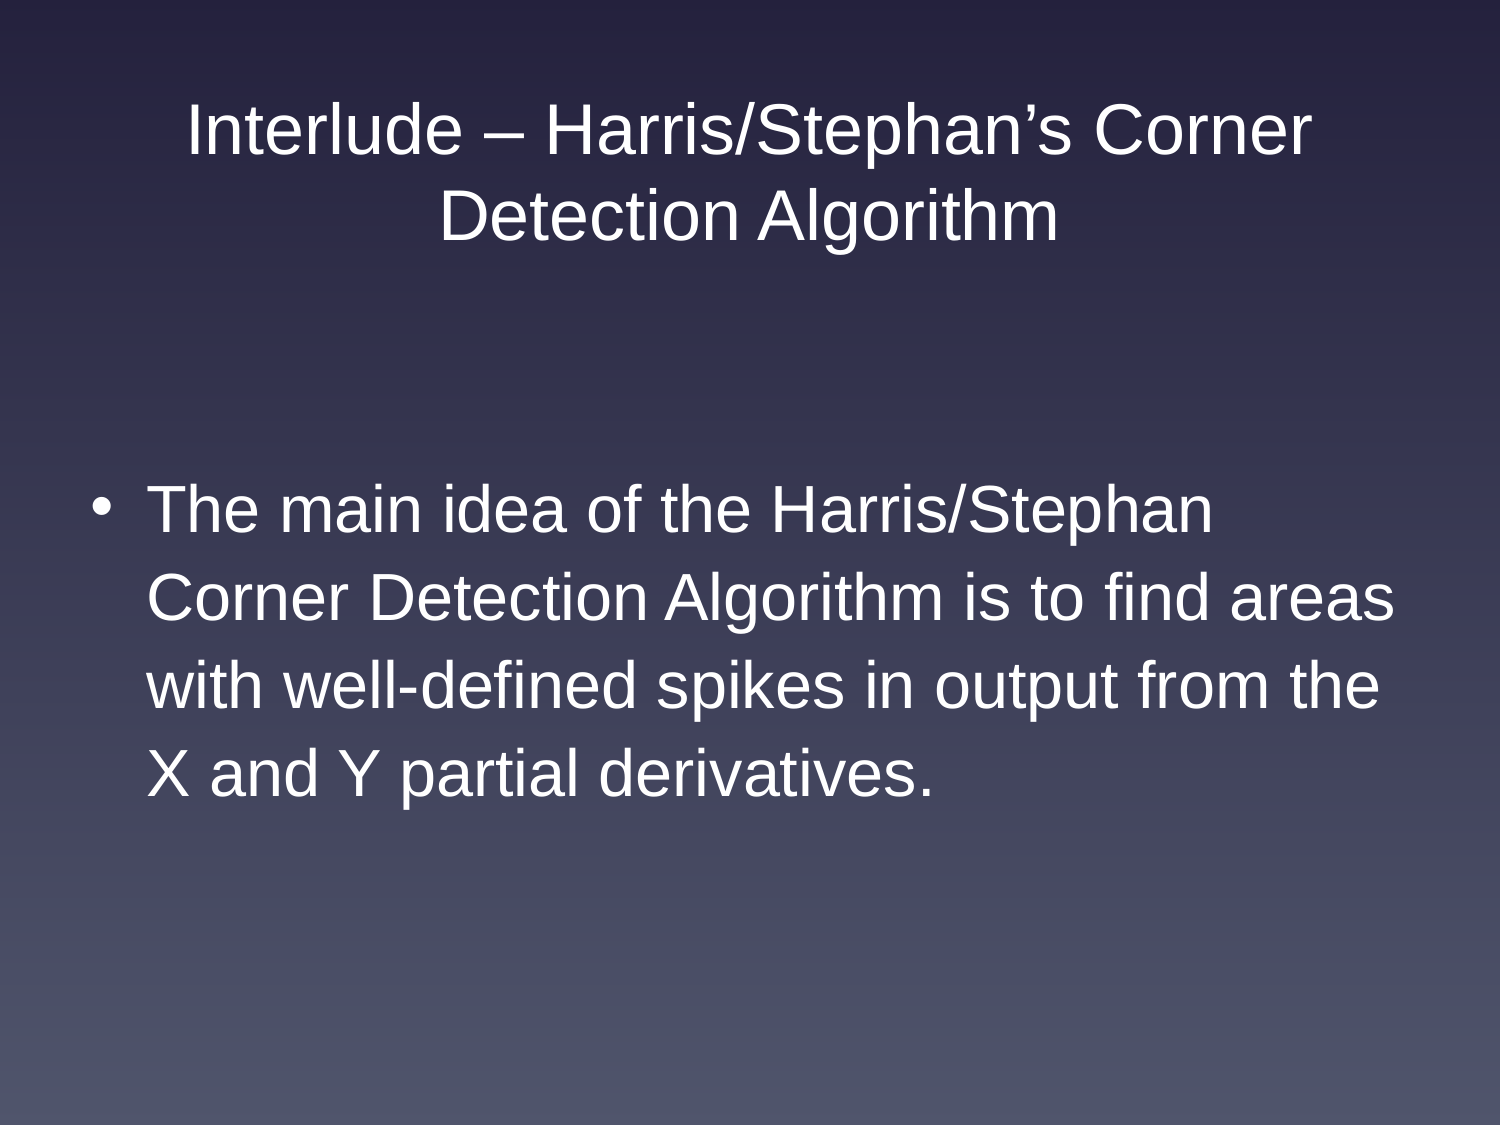

# Interlude – Harris/Stephan’s Corner Detection Algorithm
The main idea of the Harris/Stephan Corner Detection Algorithm is to find areas with well-defined spikes in output from the X and Y partial derivatives.